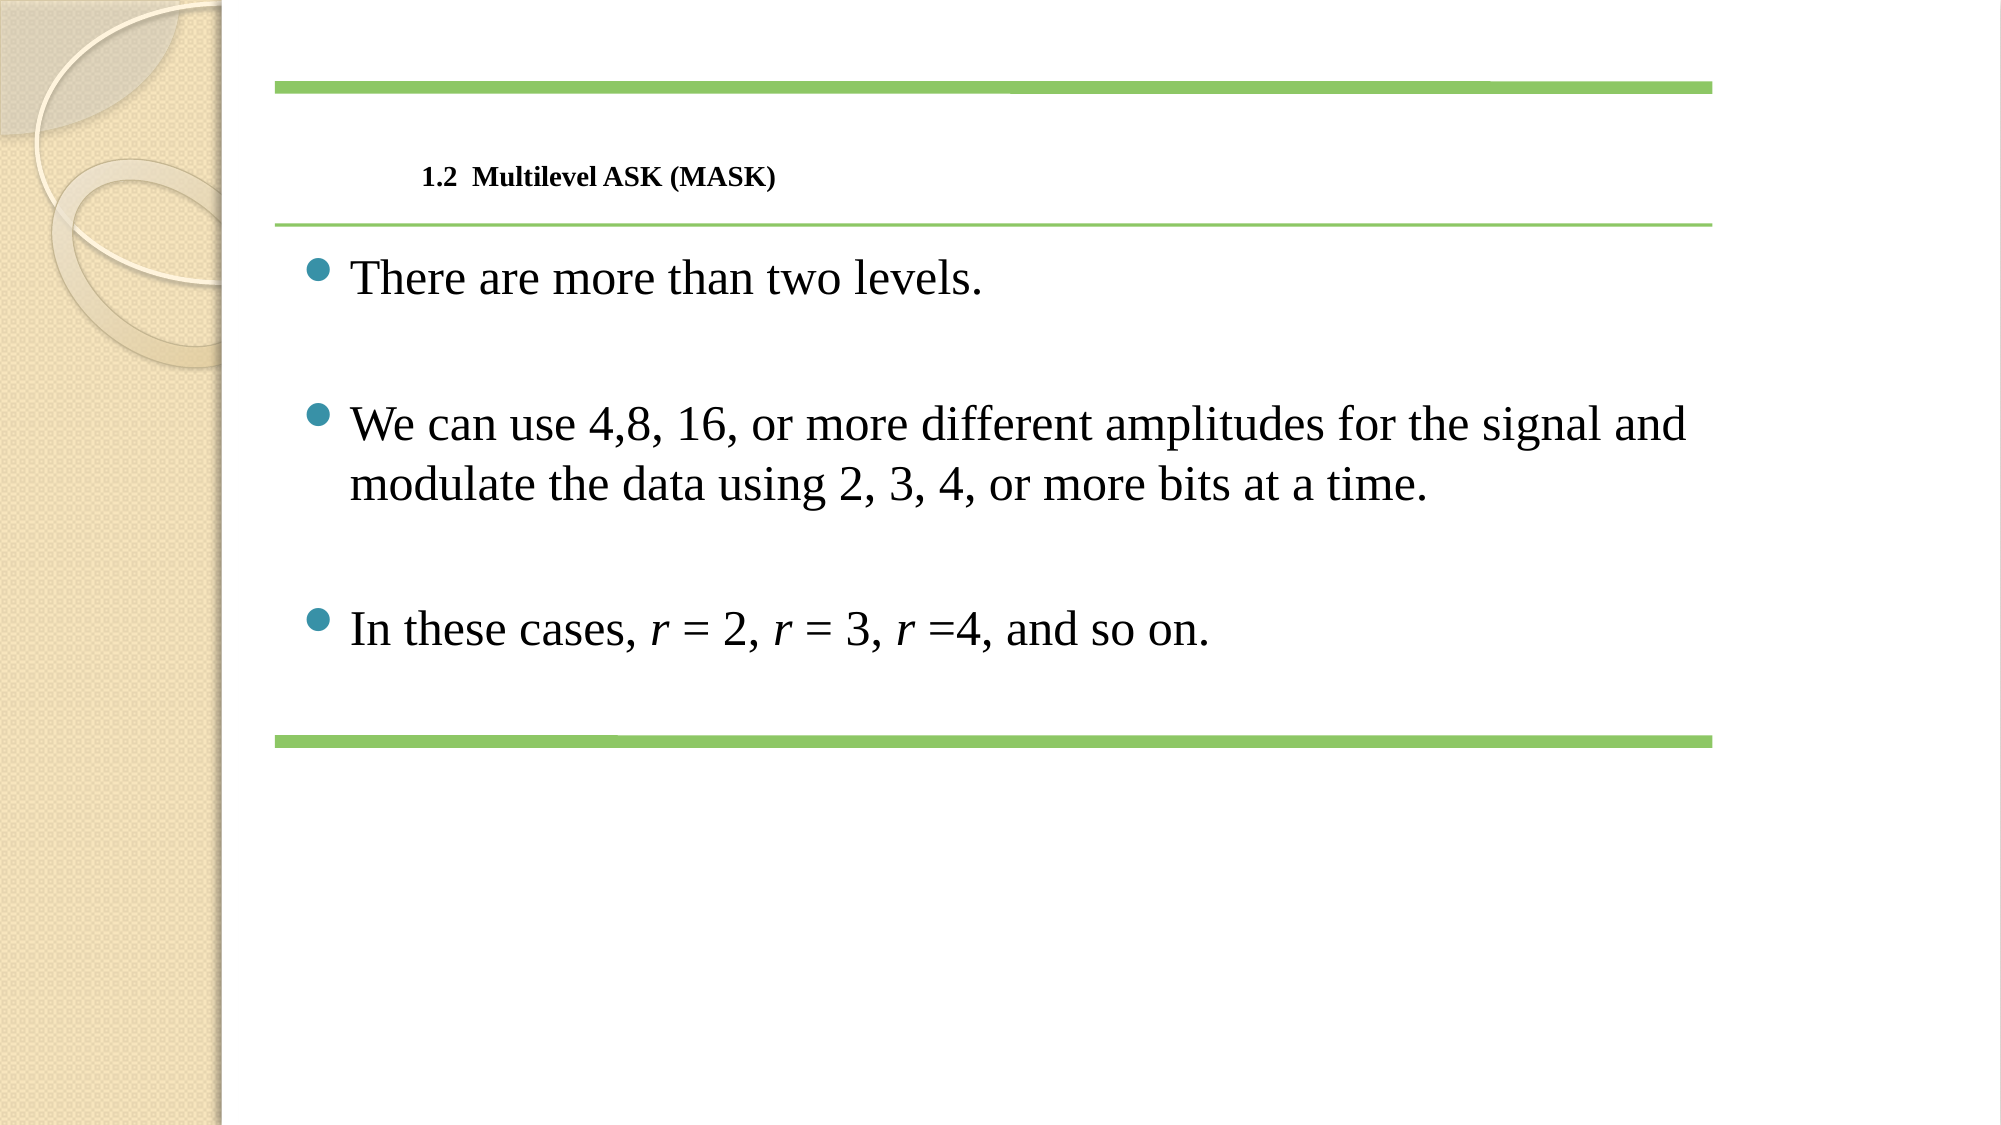

1.2  Multilevel ASK (MASK)

There are more than two levels.

We can use 4,8, 16, or more different amplitudes for the signal and modulate the data using 2, 3, 4, or more bits at a time.

In these cases, r = 2, r = 3, r =4, and so on.